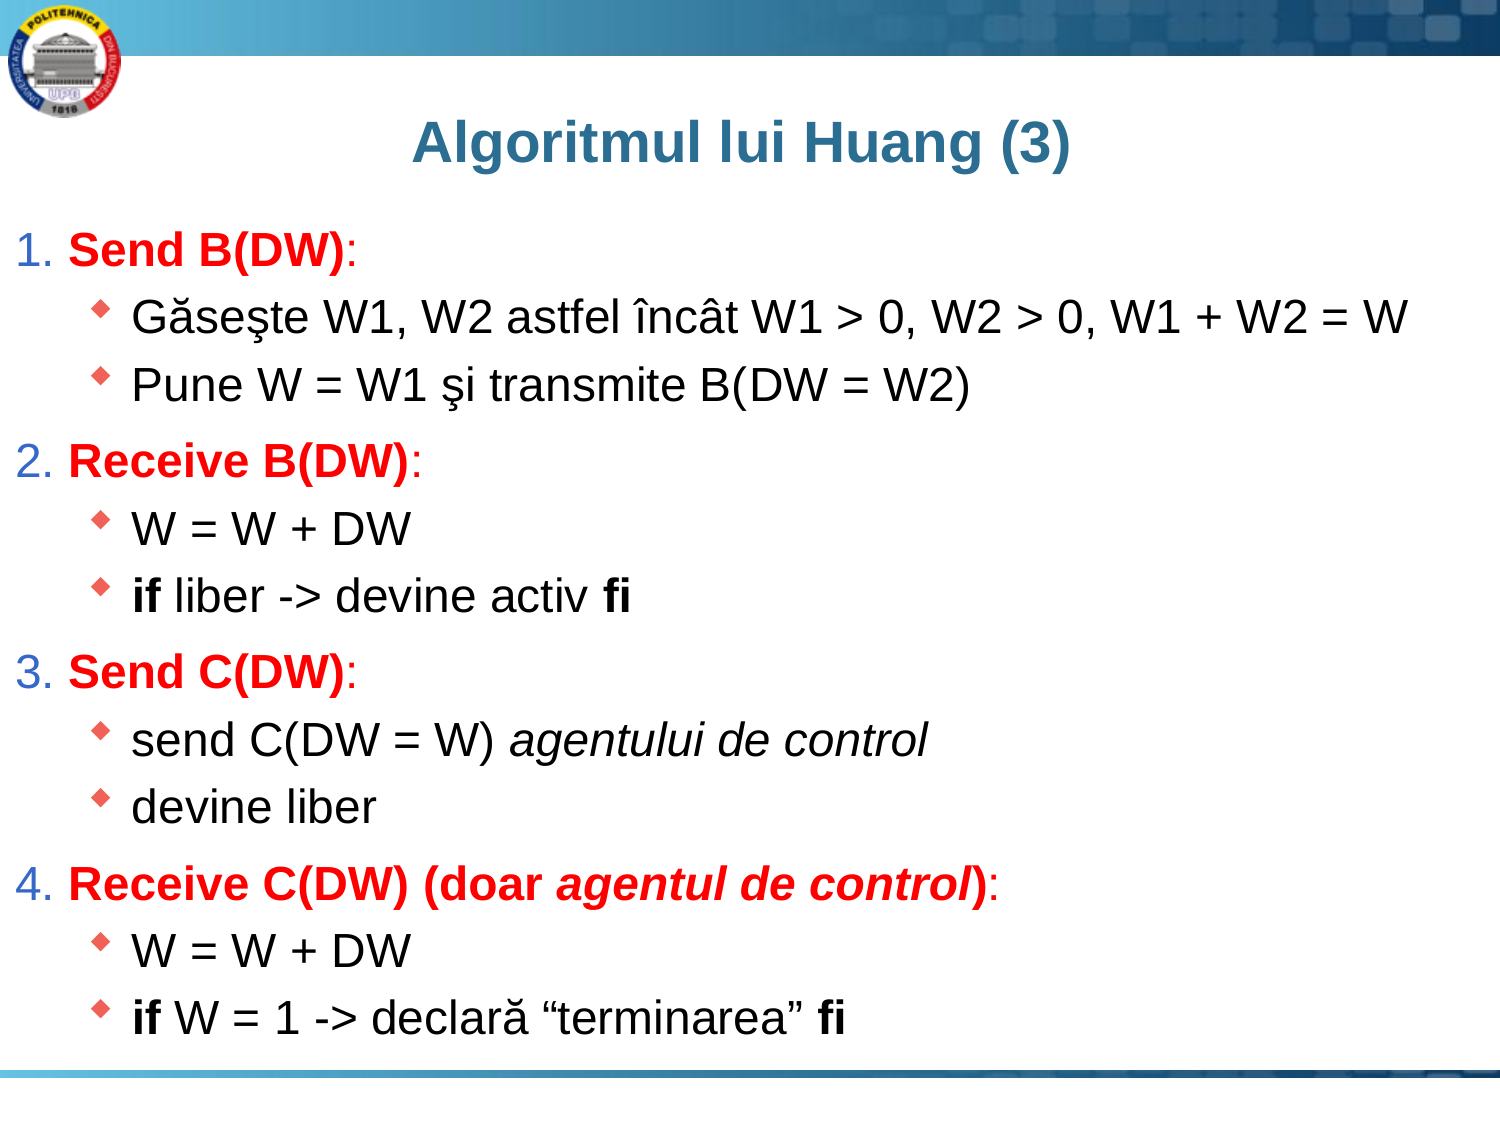

# Algoritmul lui Huang (3)
1. Send B(DW):
Găseşte W1, W2 astfel încât W1 > 0, W2 > 0, W1 + W2 = W
Pune W = W1 şi transmite B(DW = W2)
2. Receive B(DW):
W = W + DW
if liber -> devine activ fi
3. Send C(DW):
send C(DW = W) agentului de control
devine liber
4. Receive C(DW) (doar agentul de control):
W = W + DW
if W = 1 -> declară “terminarea” fi